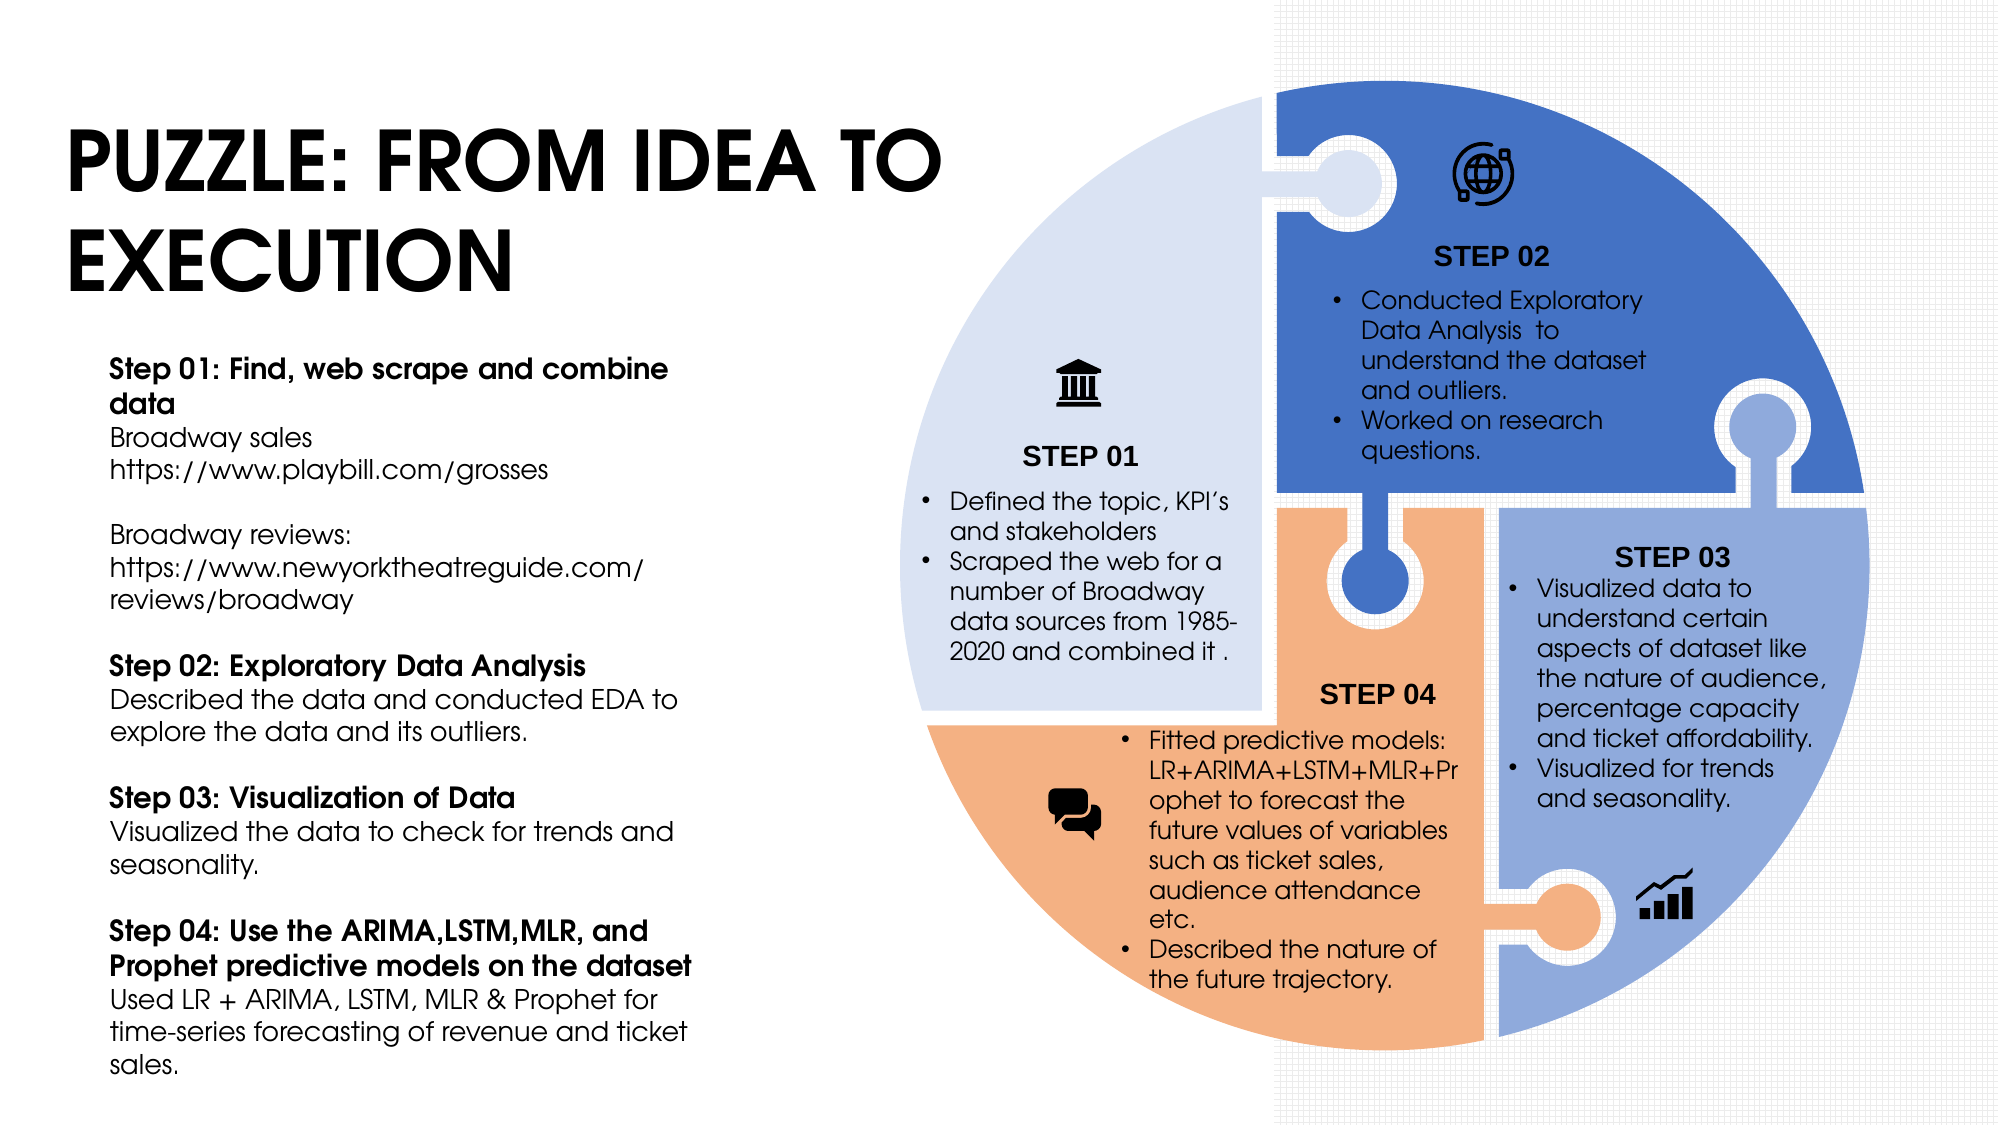

Puzzle: from IDEA TO EXECUTION

STEP 02
Conducted Exploratory Data Analysis  to understand the dataset and outliers.
Worked on research questions.
Step 01: Find, web scrape and combine data
Broadway sales
https://www.playbill.com/grosses

Broadway reviews:
https://www.newyorktheatreguide.com/reviews/broadway

Step 02: Exploratory Data Analysis
Described the data and conducted EDA to explore the data and its outliers.

Step 03: Visualization of Data
Visualized the data to check for trends and seasonality.

Step 04: Use the ARIMA,LSTM,MLR, and Prophet predictive models on the dataset
Used LR + ARIMA, LSTM, MLR & Prophet for time-series forecasting of revenue and ticket sales.

STEP 01
Defined the topic, KPI’s and stakeholders
Scraped the web for a number of Broadway data sources from 1985-2020 and combined it .

STEP 03
Visualized data to understand certain aspects of dataset like the nature of audience, percentage capacity and ticket affordability.
Visualized for trends and seasonality.
STEP 04
Fitted predictive models: LR+ARIMA+LSTM+MLR+Prophet to forecast the future values of variables such as ticket sales, audience attendance etc.
Described the nature of the future trajectory.